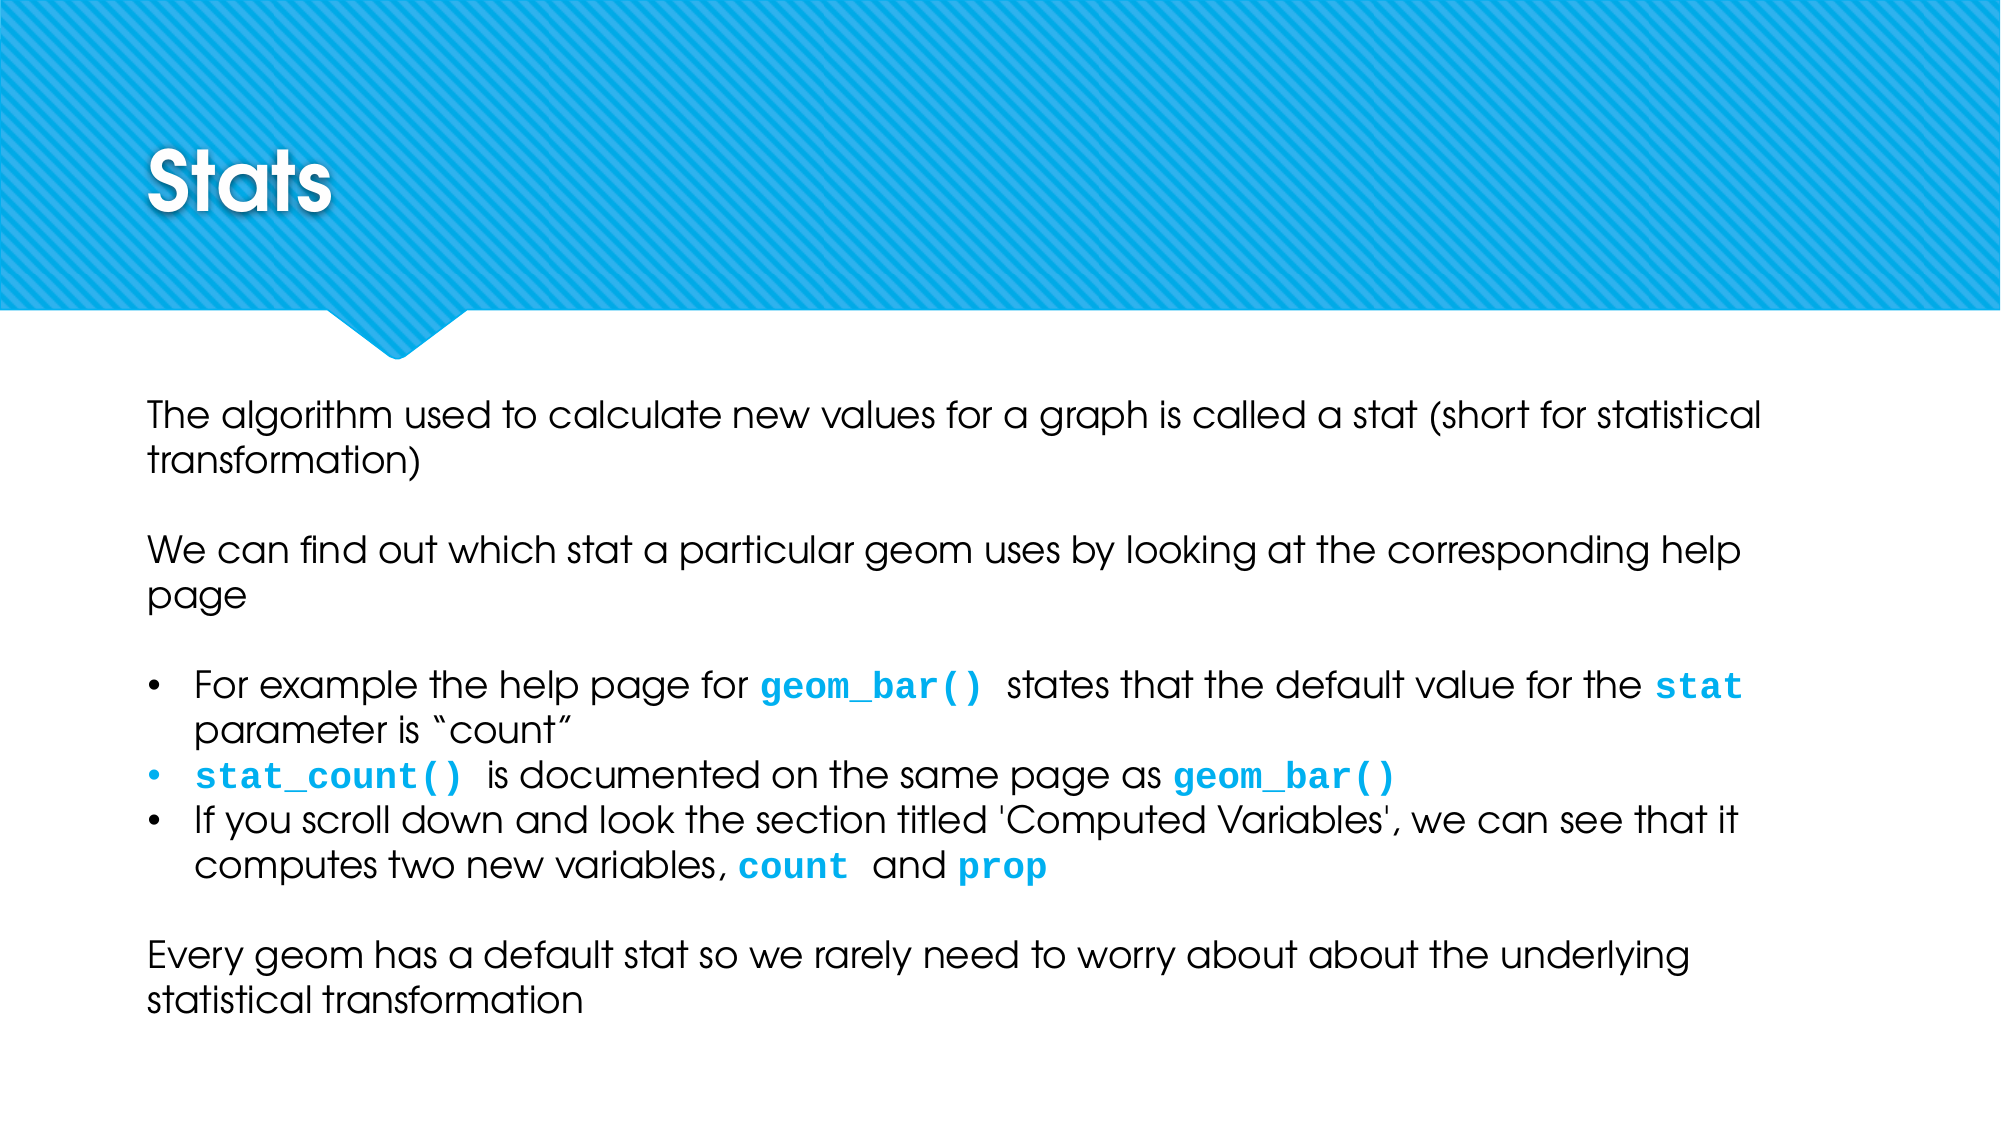

# Stats
The algorithm used to calculate new values for a graph is called a stat (short for statistical transformation)

We can find out which stat a particular geom uses by looking at the corresponding help page

For example the help page for geom_bar() states that the default value for the stat parameter is “count”
stat_count() is documented on the same page as geom_bar()
If you scroll down and look the section titled 'Computed Variables', we can see that it computes two new variables, count and prop

Every geom has a default stat so we rarely need to worry about about the underlying statistical transformation